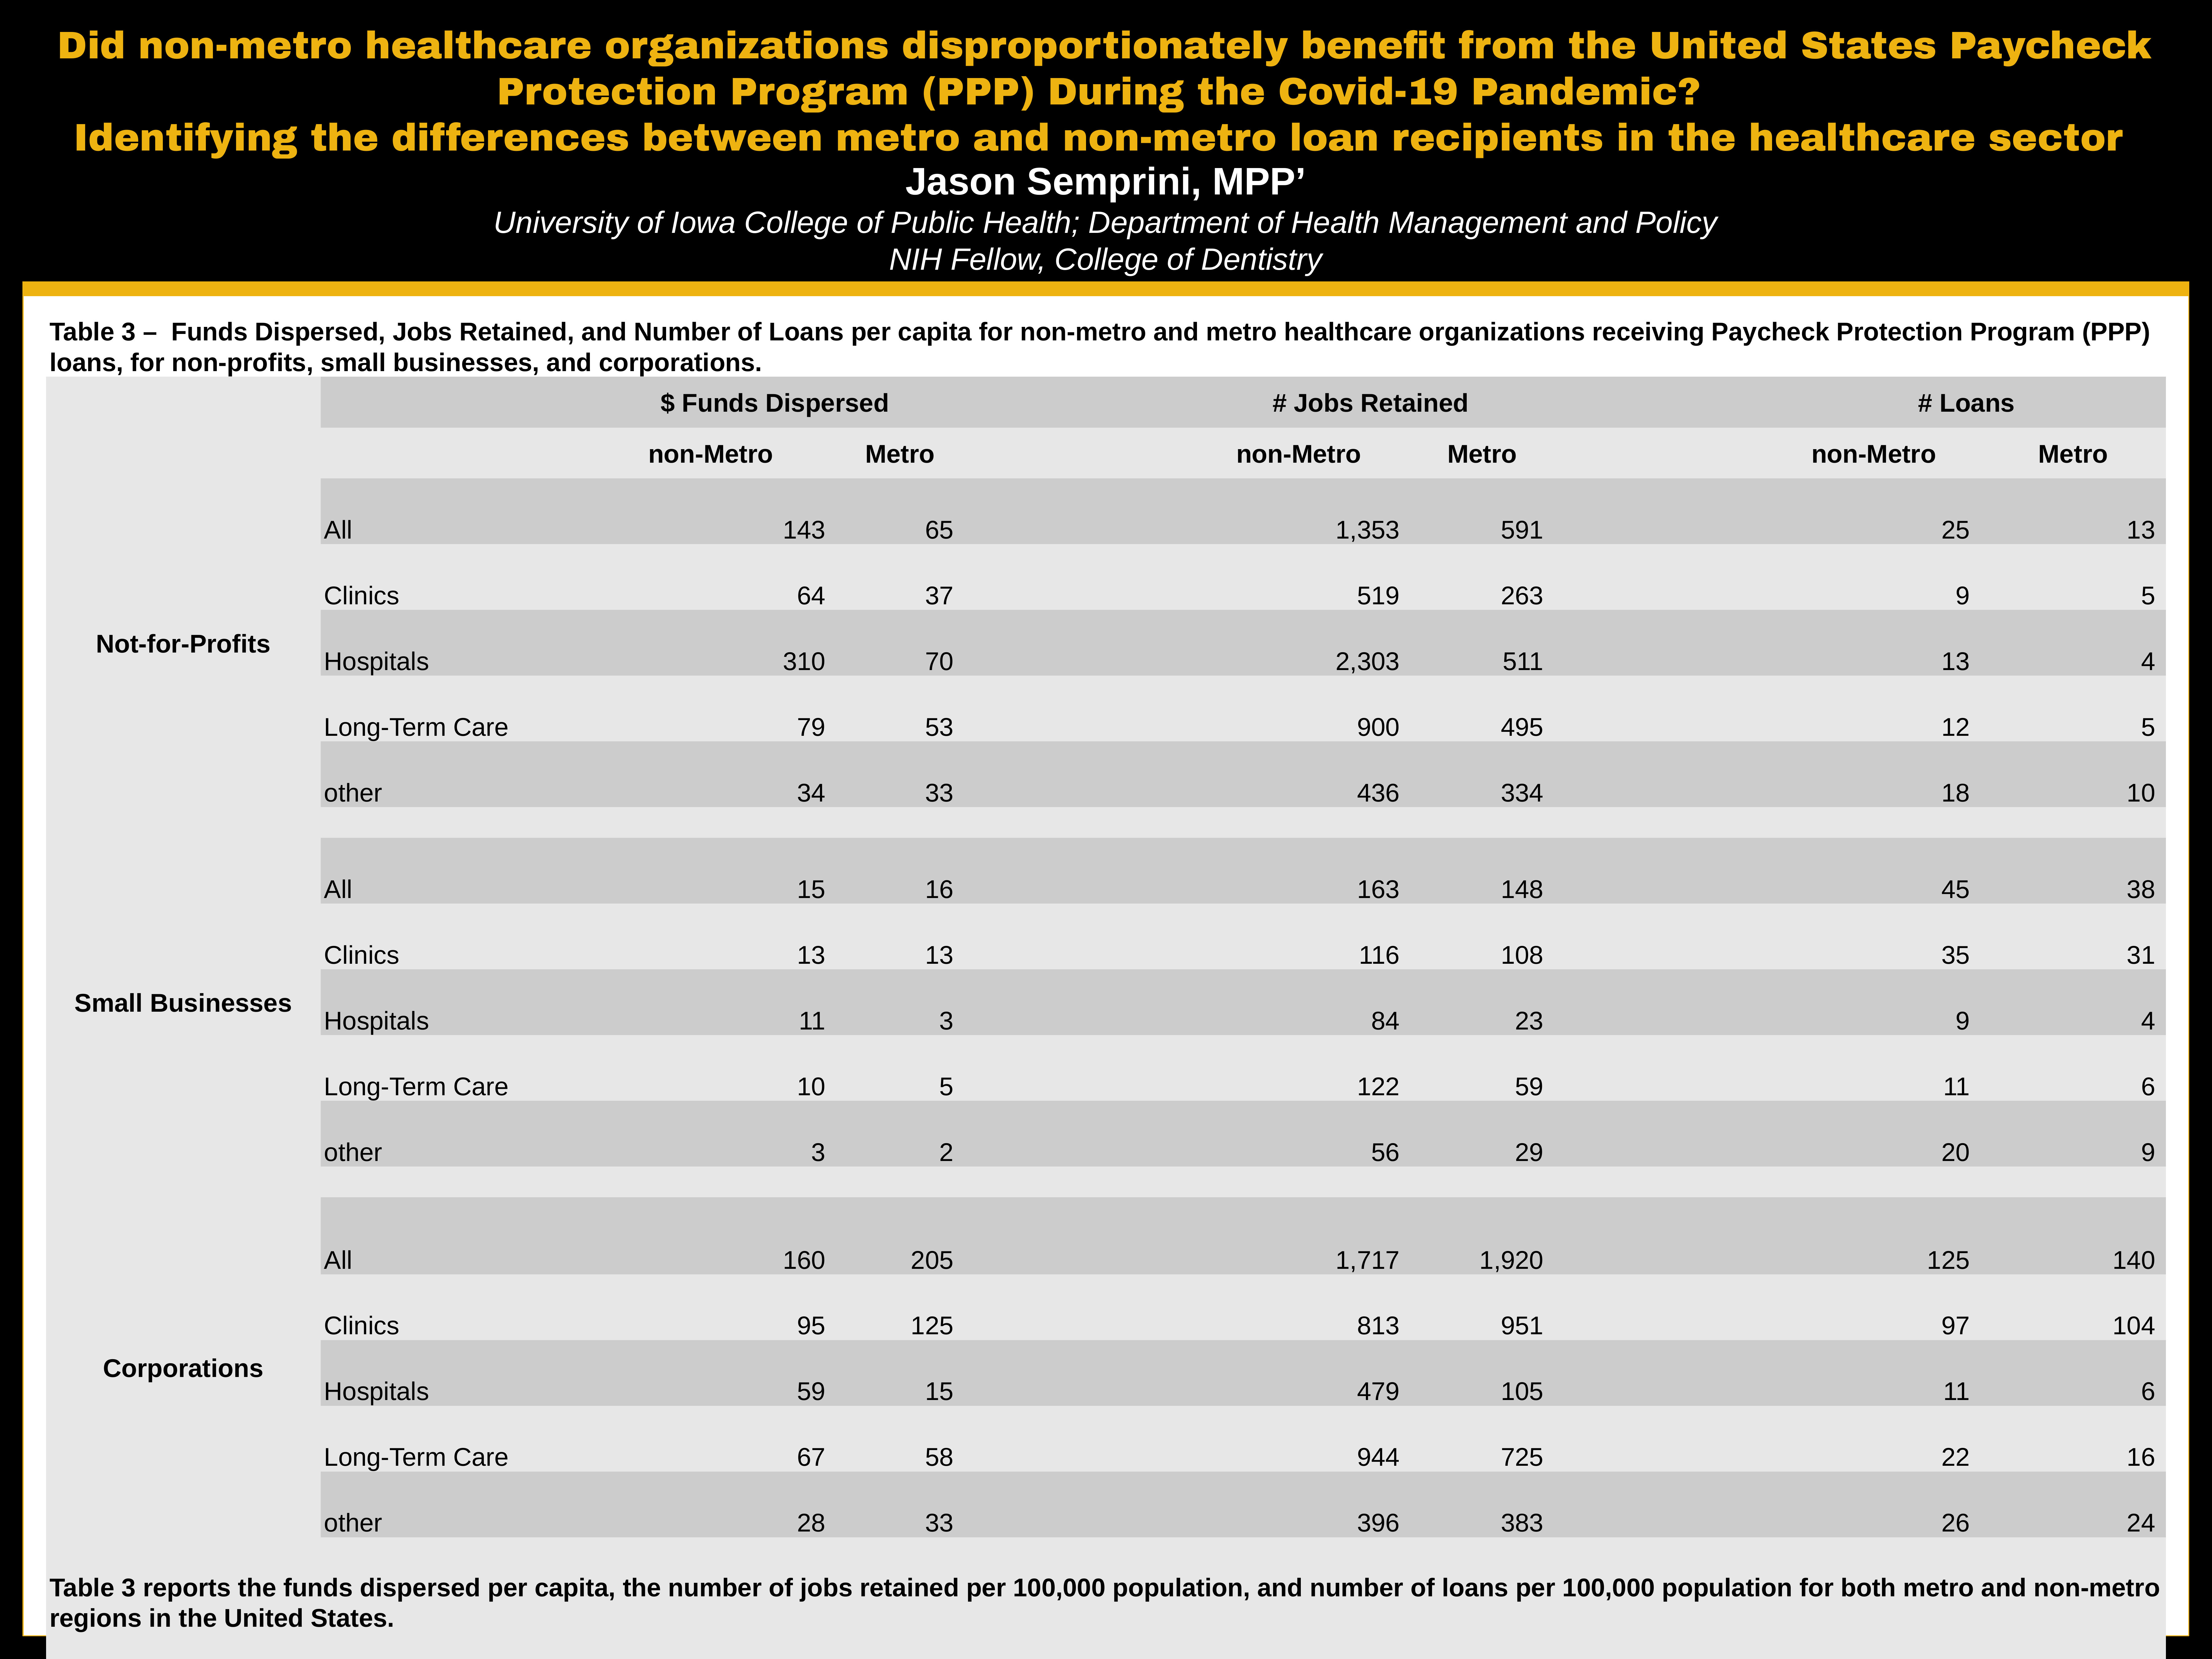

Did non-metro healthcare organizations disproportionately benefit from the United States Paycheck Protection Program (PPP) During the Covid-19 Pandemic?
Identifying the differences between metro and non-metro loan recipients in the healthcare sector
Jason Semprini, MPP’
University of Iowa College of Public Health; Department of Health Management and Policy
NIH Fellow, College of Dentistry
| Table 3 – Funds Dispersed, Jobs Retained, and Number of Loans per capita for non-metro and metro healthcare organizations receiving Paycheck Protection Program (PPP) loans, for non-profits, small businesses, and corporations. |  |  |  |  |  |  |  |  |  |
| --- | --- | --- | --- | --- | --- | --- | --- | --- | --- |
|  |  | $ Funds Dispersed |  |  | # Jobs Retained |  |  | # Loans |  |
|  |  | non-Metro | Metro |  | non-Metro | Metro |  | non-Metro | Metro |
| Not-for-Profits | All | 143 | 65 |  | 1,353 | 591 |  | 25 | 13 |
|  | Clinics | 64 | 37 |  | 519 | 263 |  | 9 | 5 |
|  | Hospitals | 310 | 70 |  | 2,303 | 511 |  | 13 | 4 |
|  | Long-Term Care | 79 | 53 |  | 900 | 495 |  | 12 | 5 |
|  | other | 34 | 33 |  | 436 | 334 |  | 18 | 10 |
|  |  |  |  |  |  |  |  |  |  |
| Small Businesses | All | 15 | 16 |  | 163 | 148 |  | 45 | 38 |
|  | Clinics | 13 | 13 |  | 116 | 108 |  | 35 | 31 |
|  | Hospitals | 11 | 3 |  | 84 | 23 |  | 9 | 4 |
|  | Long-Term Care | 10 | 5 |  | 122 | 59 |  | 11 | 6 |
|  | other | 3 | 2 |  | 56 | 29 |  | 20 | 9 |
|  |  |  |  |  |  |  |  |  |  |
| Corporations | All | 160 | 205 |  | 1,717 | 1,920 |  | 125 | 140 |
|  | Clinics | 95 | 125 |  | 813 | 951 |  | 97 | 104 |
|  | Hospitals | 59 | 15 |  | 479 | 105 |  | 11 | 6 |
|  | Long-Term Care | 67 | 58 |  | 944 | 725 |  | 22 | 16 |
|  | other | 28 | 33 |  | 396 | 383 |  | 26 | 24 |
| Table 3 reports the funds dispersed per capita, the number of jobs retained per 100,000 population, and number of loans per 100,000 population for both metro and non-metro regions in the United States. |  |  |  |  |  |  |  |  |  |